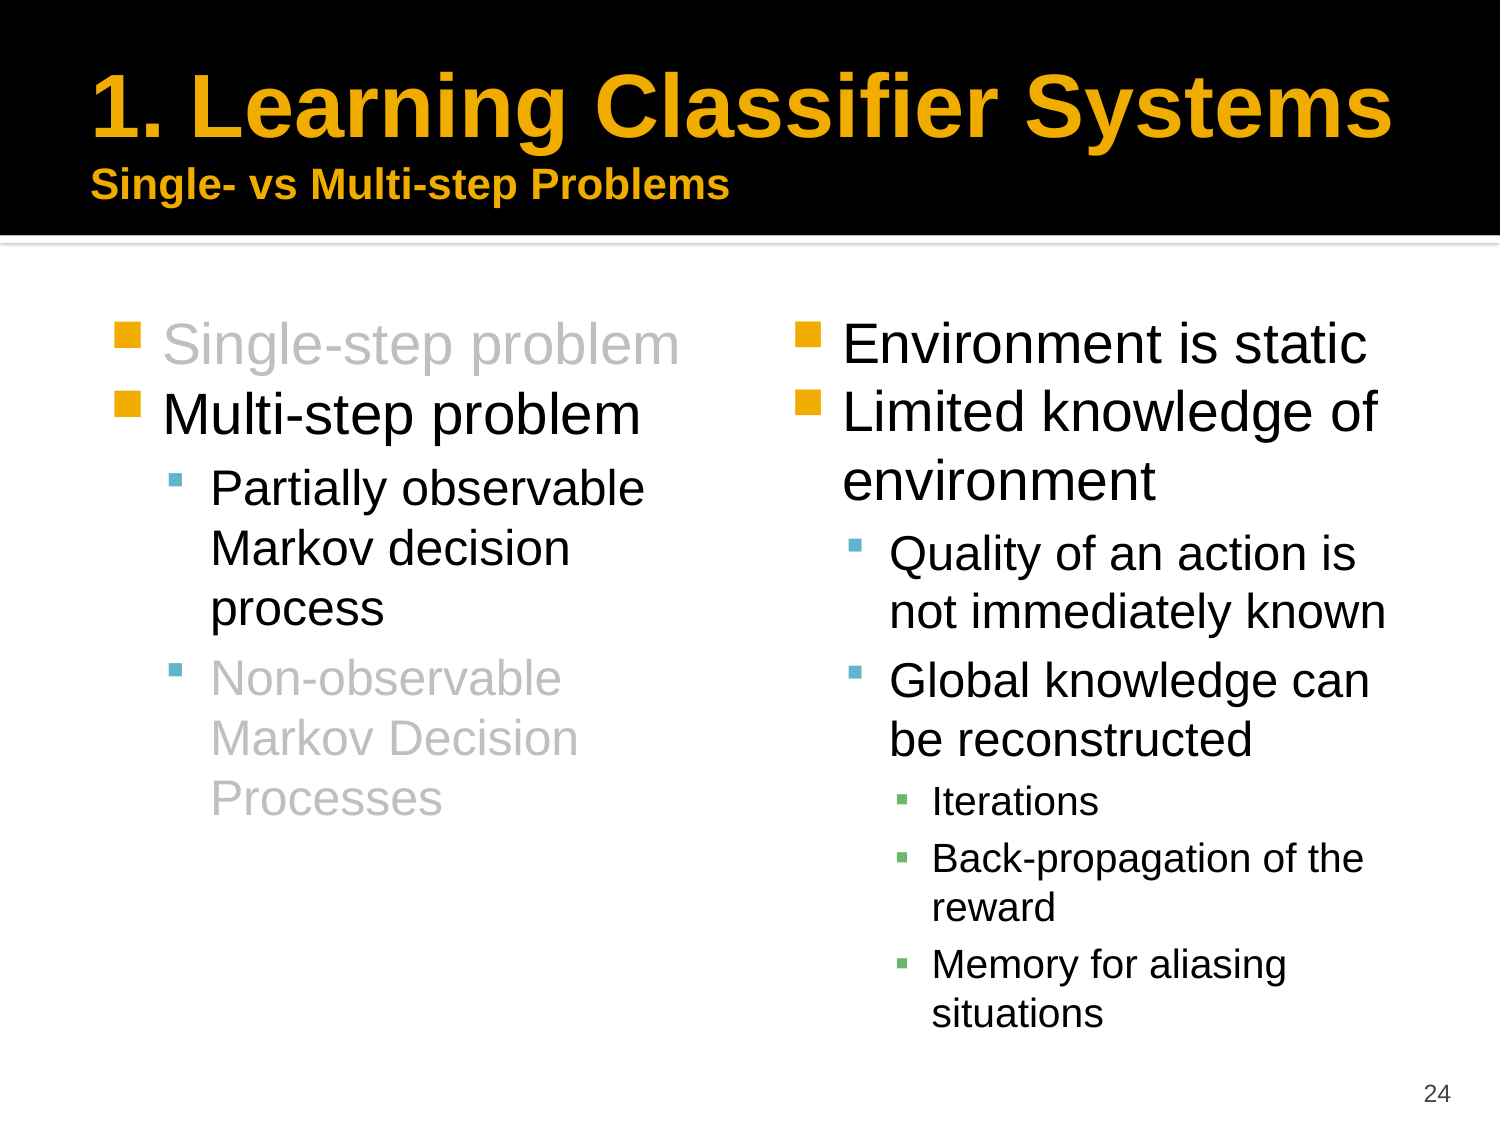

# 1. Learning Classifier Systems Single- vs Multi-step Problems
Single-step problem
Multi-step problem
Partially observable Markov decision process
Non-observable Markov Decision Processes
Environment is static
Limited knowledge of environment
Quality of an action is not immediately known
Global knowledge can be reconstructed
Iterations
Back-propagation of the reward
Memory for aliasing situations

24